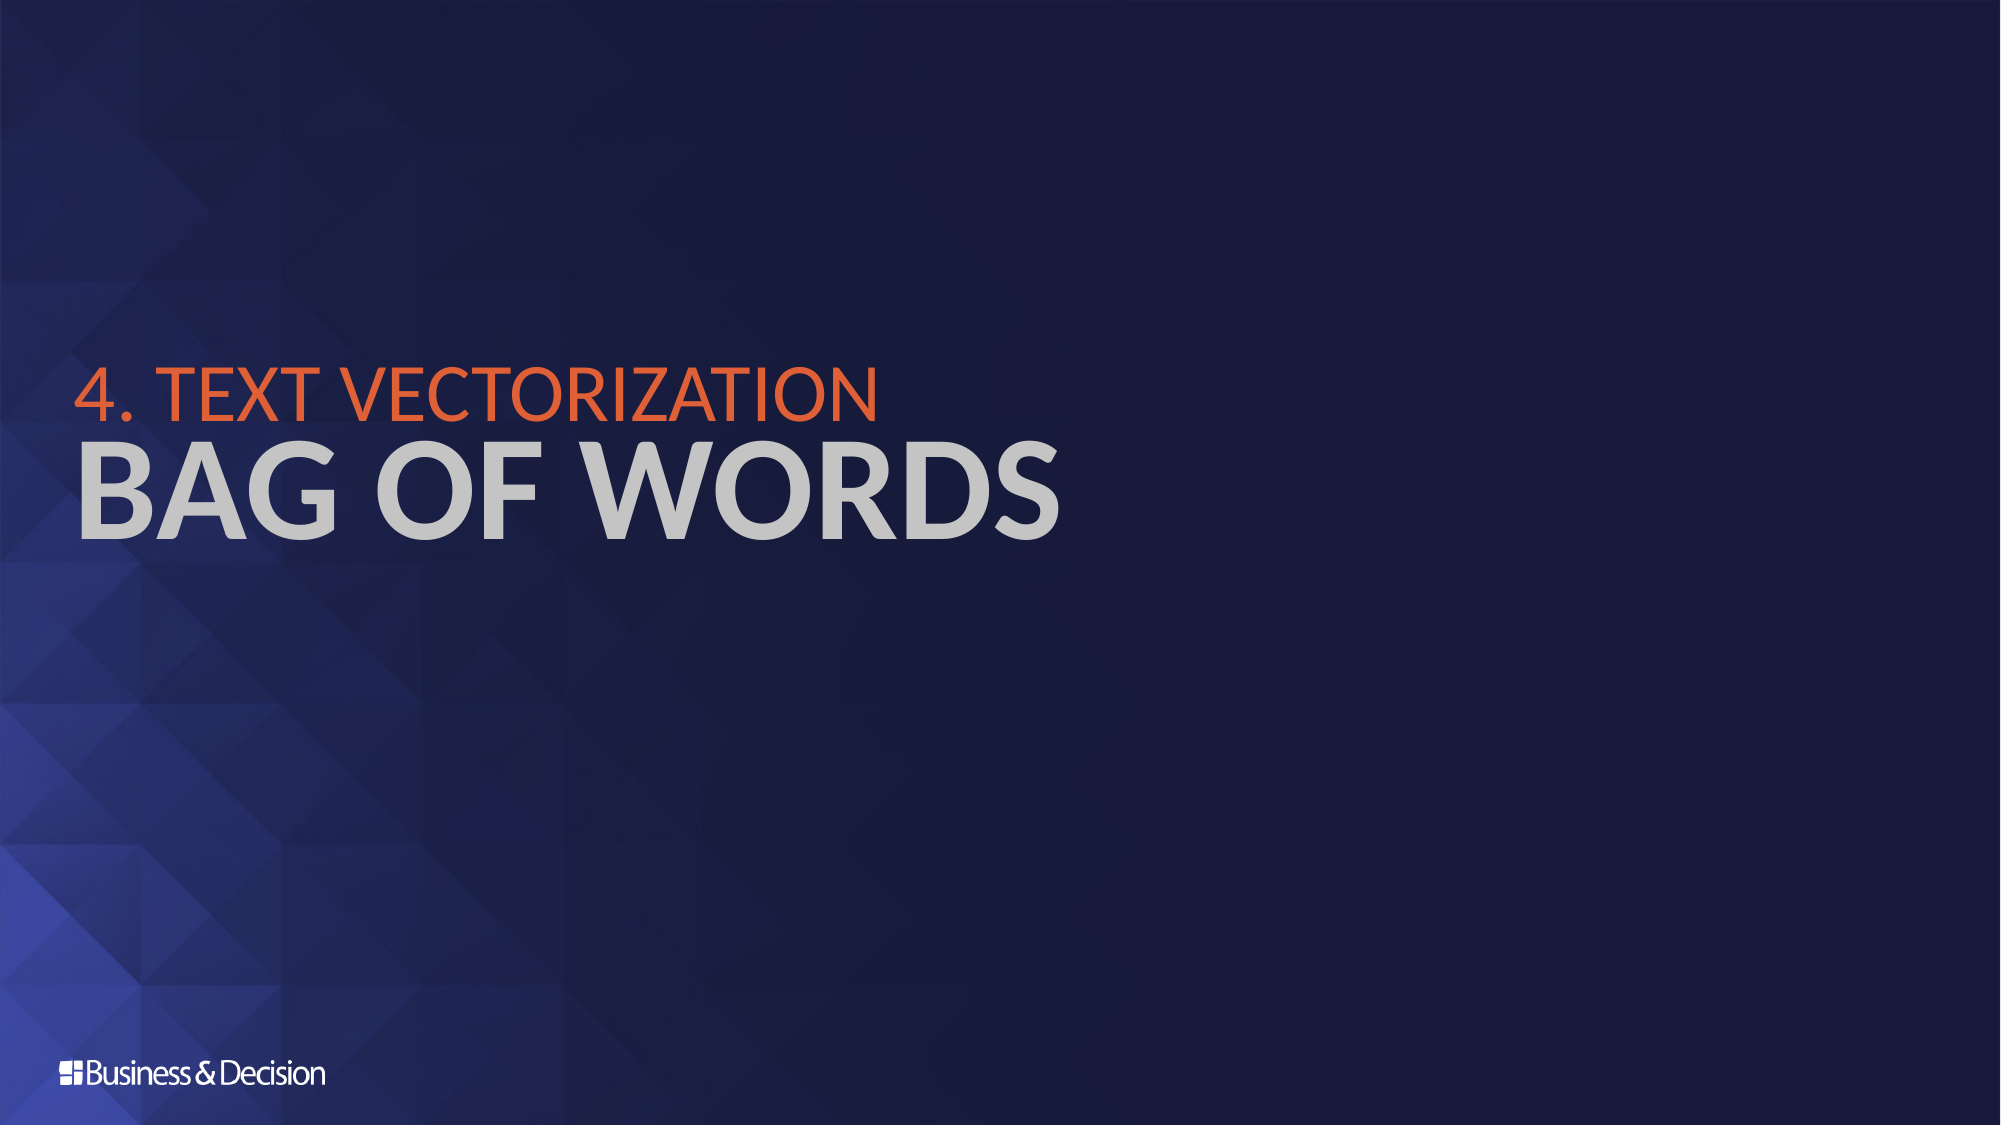

# 4. Text vectorization
Bag of words